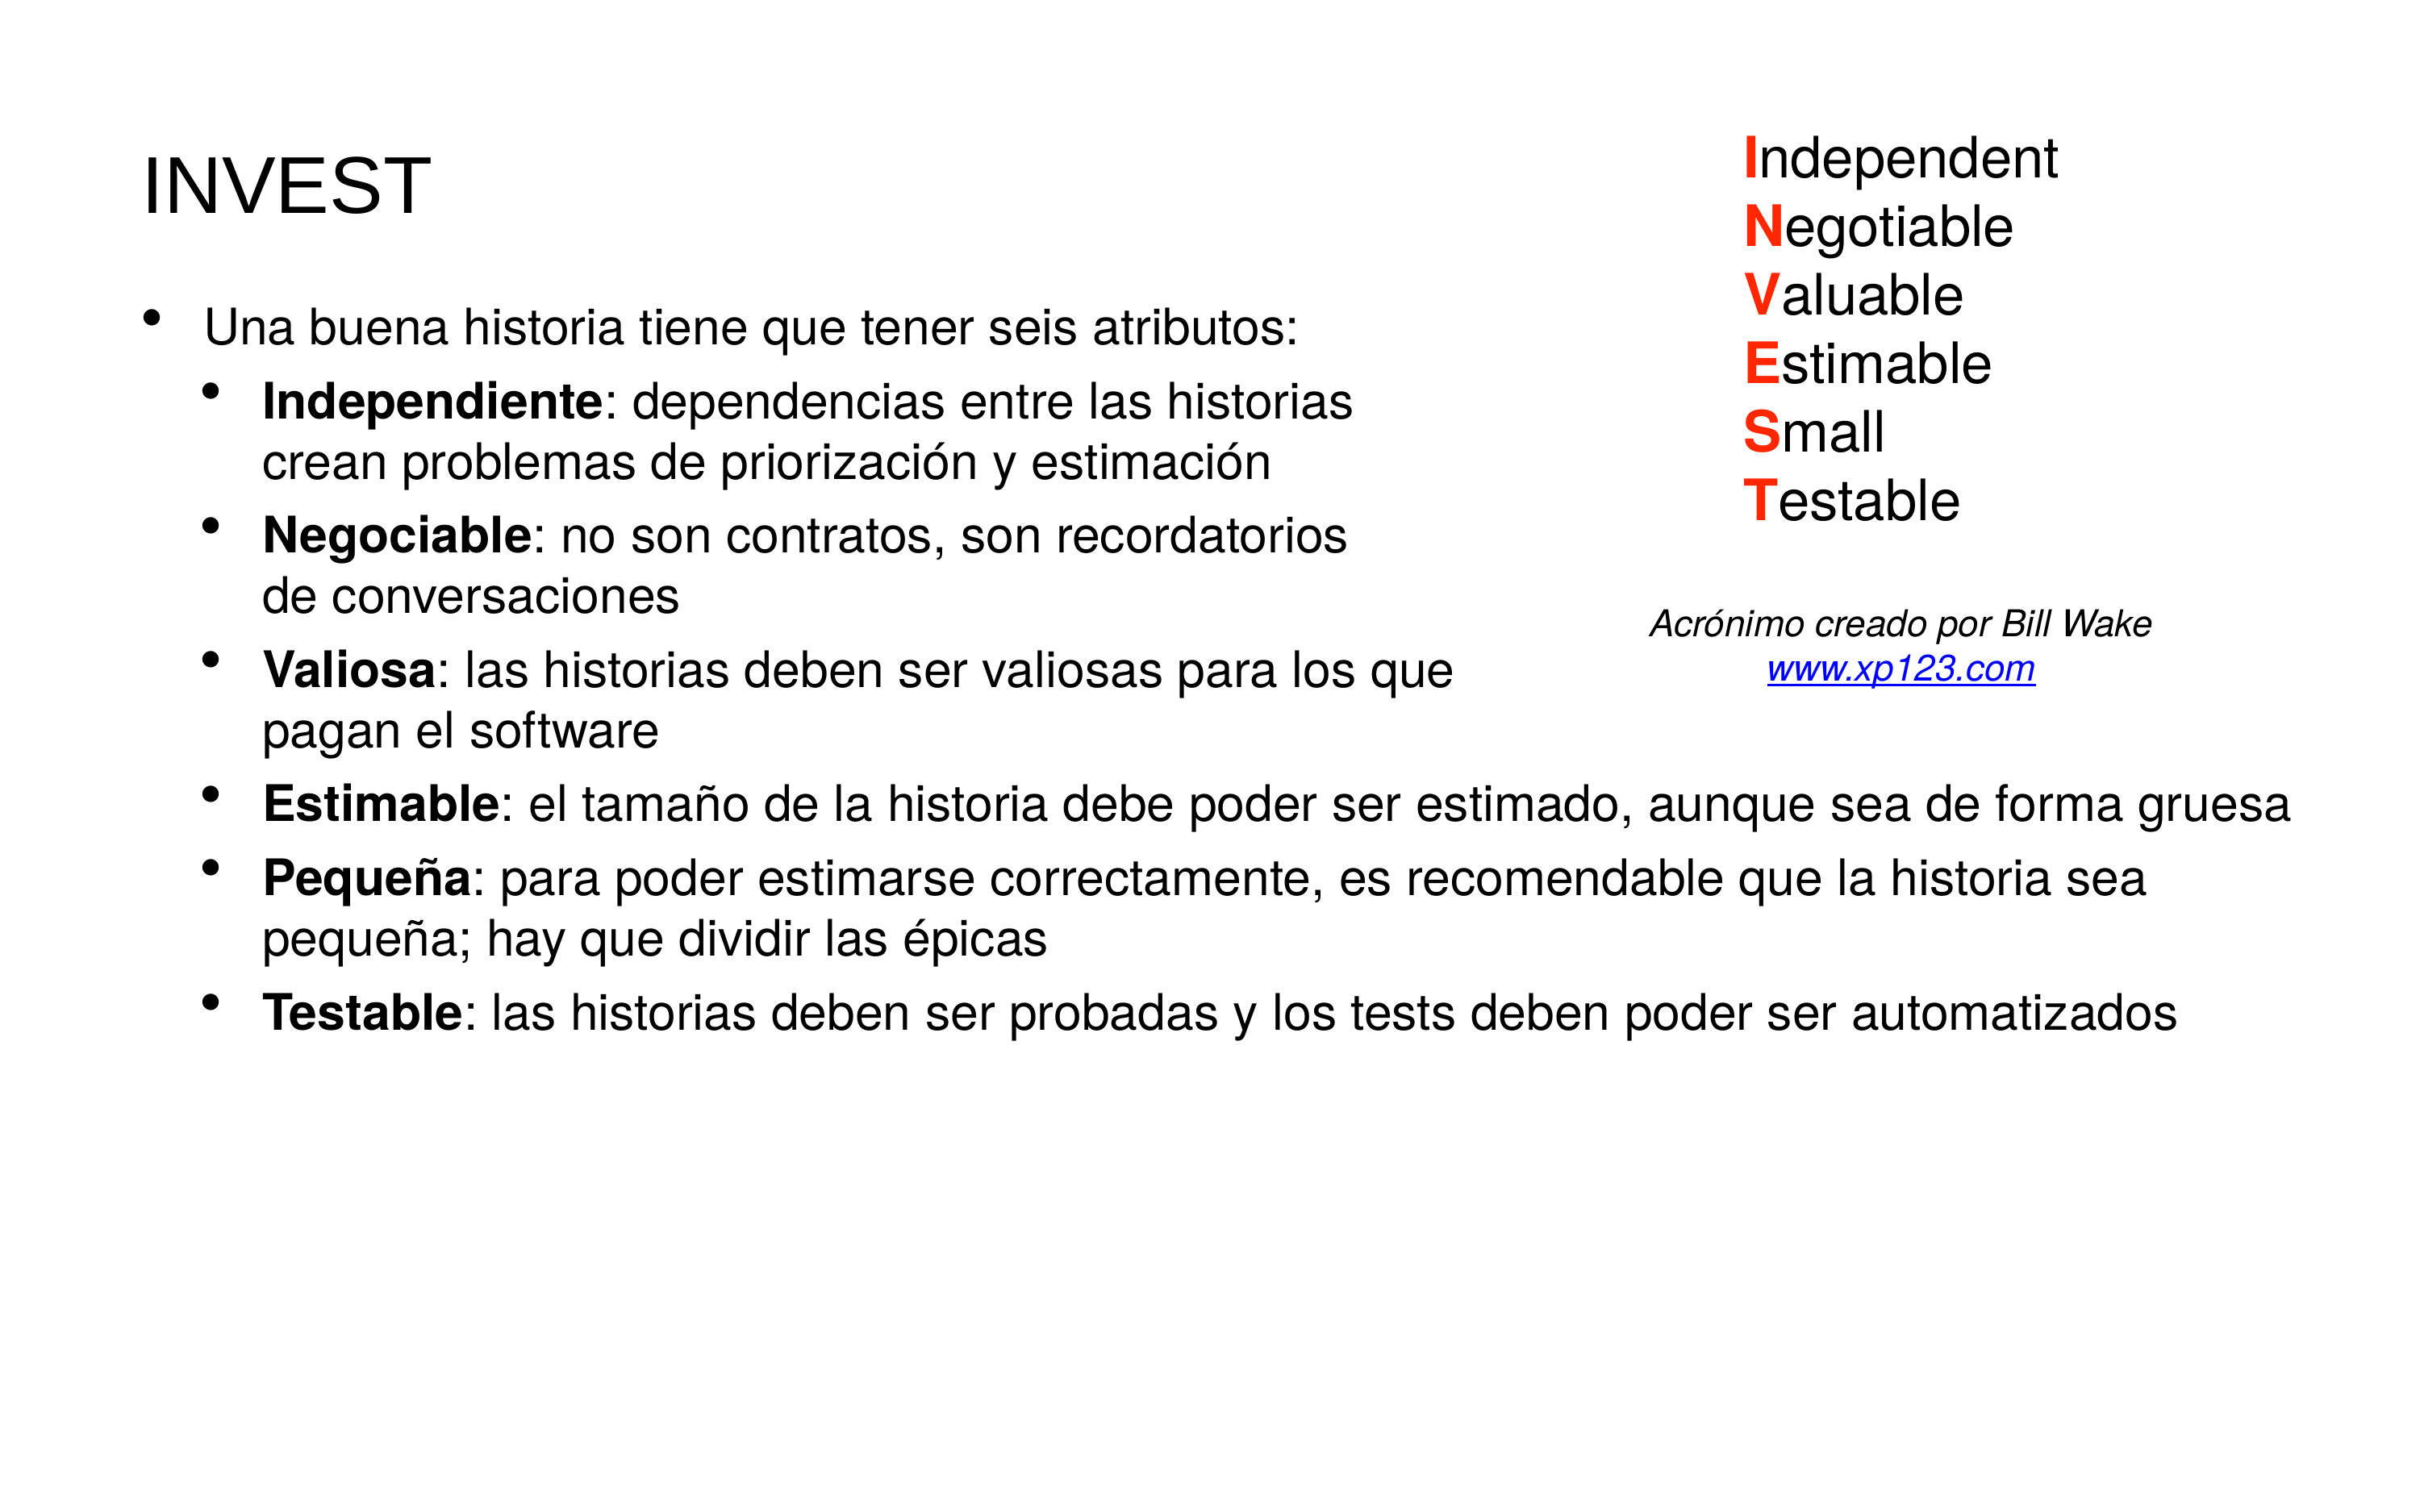

# INVEST
Independent
Negotiable
Valuable
Estimable
Small
Testable
Una buena historia tiene que tener seis atributos:
Independiente: dependencias entre las historias
crean problemas de priorización y estimación
Negociable: no son contratos, son recordatorios
de conversaciones
Valiosa: las historias deben ser valiosas para los que
pagan el software
Estimable: el tamaño de la historia debe poder ser estimado, aunque sea de forma gruesa
Pequeña: para poder estimarse correctamente, es recomendable que la historia sea pequeña; hay que dividir las épicas
Testable: las historias deben ser probadas y los tests deben poder ser automatizados
Acrónimo creado por Bill Wake
www.xp123.com